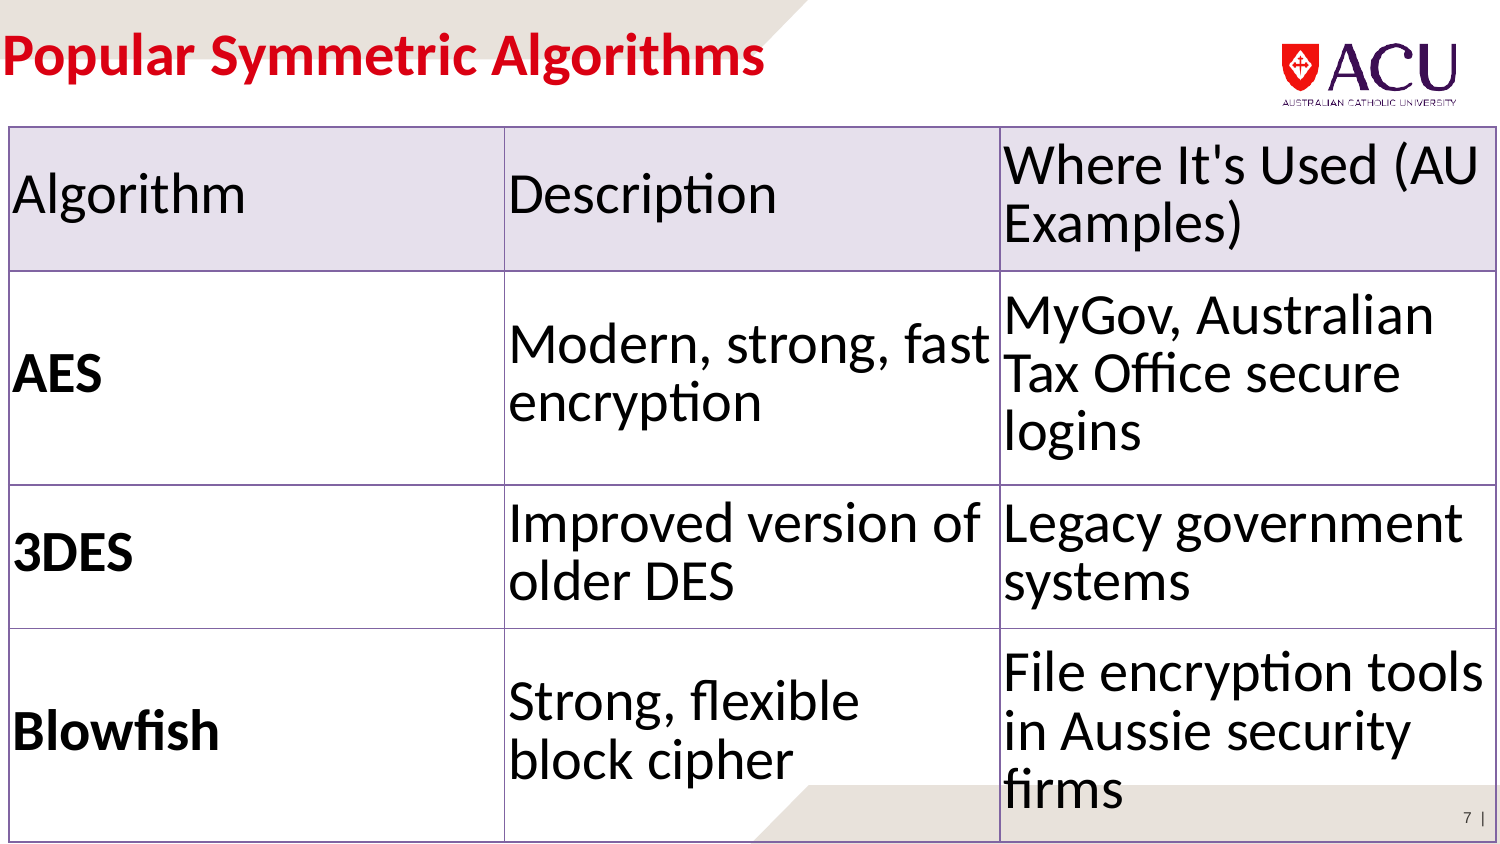

# Popular Symmetric Algorithms
| Algorithm | Description | Where It's Used (AU Examples) |
| --- | --- | --- |
| AES | Modern, strong, fast encryption | MyGov, Australian Tax Office secure logins |
| 3DES | Improved version of older DES | Legacy government systems |
| Blowfish | Strong, flexible block cipher | File encryption tools in Aussie security firms |
7 |